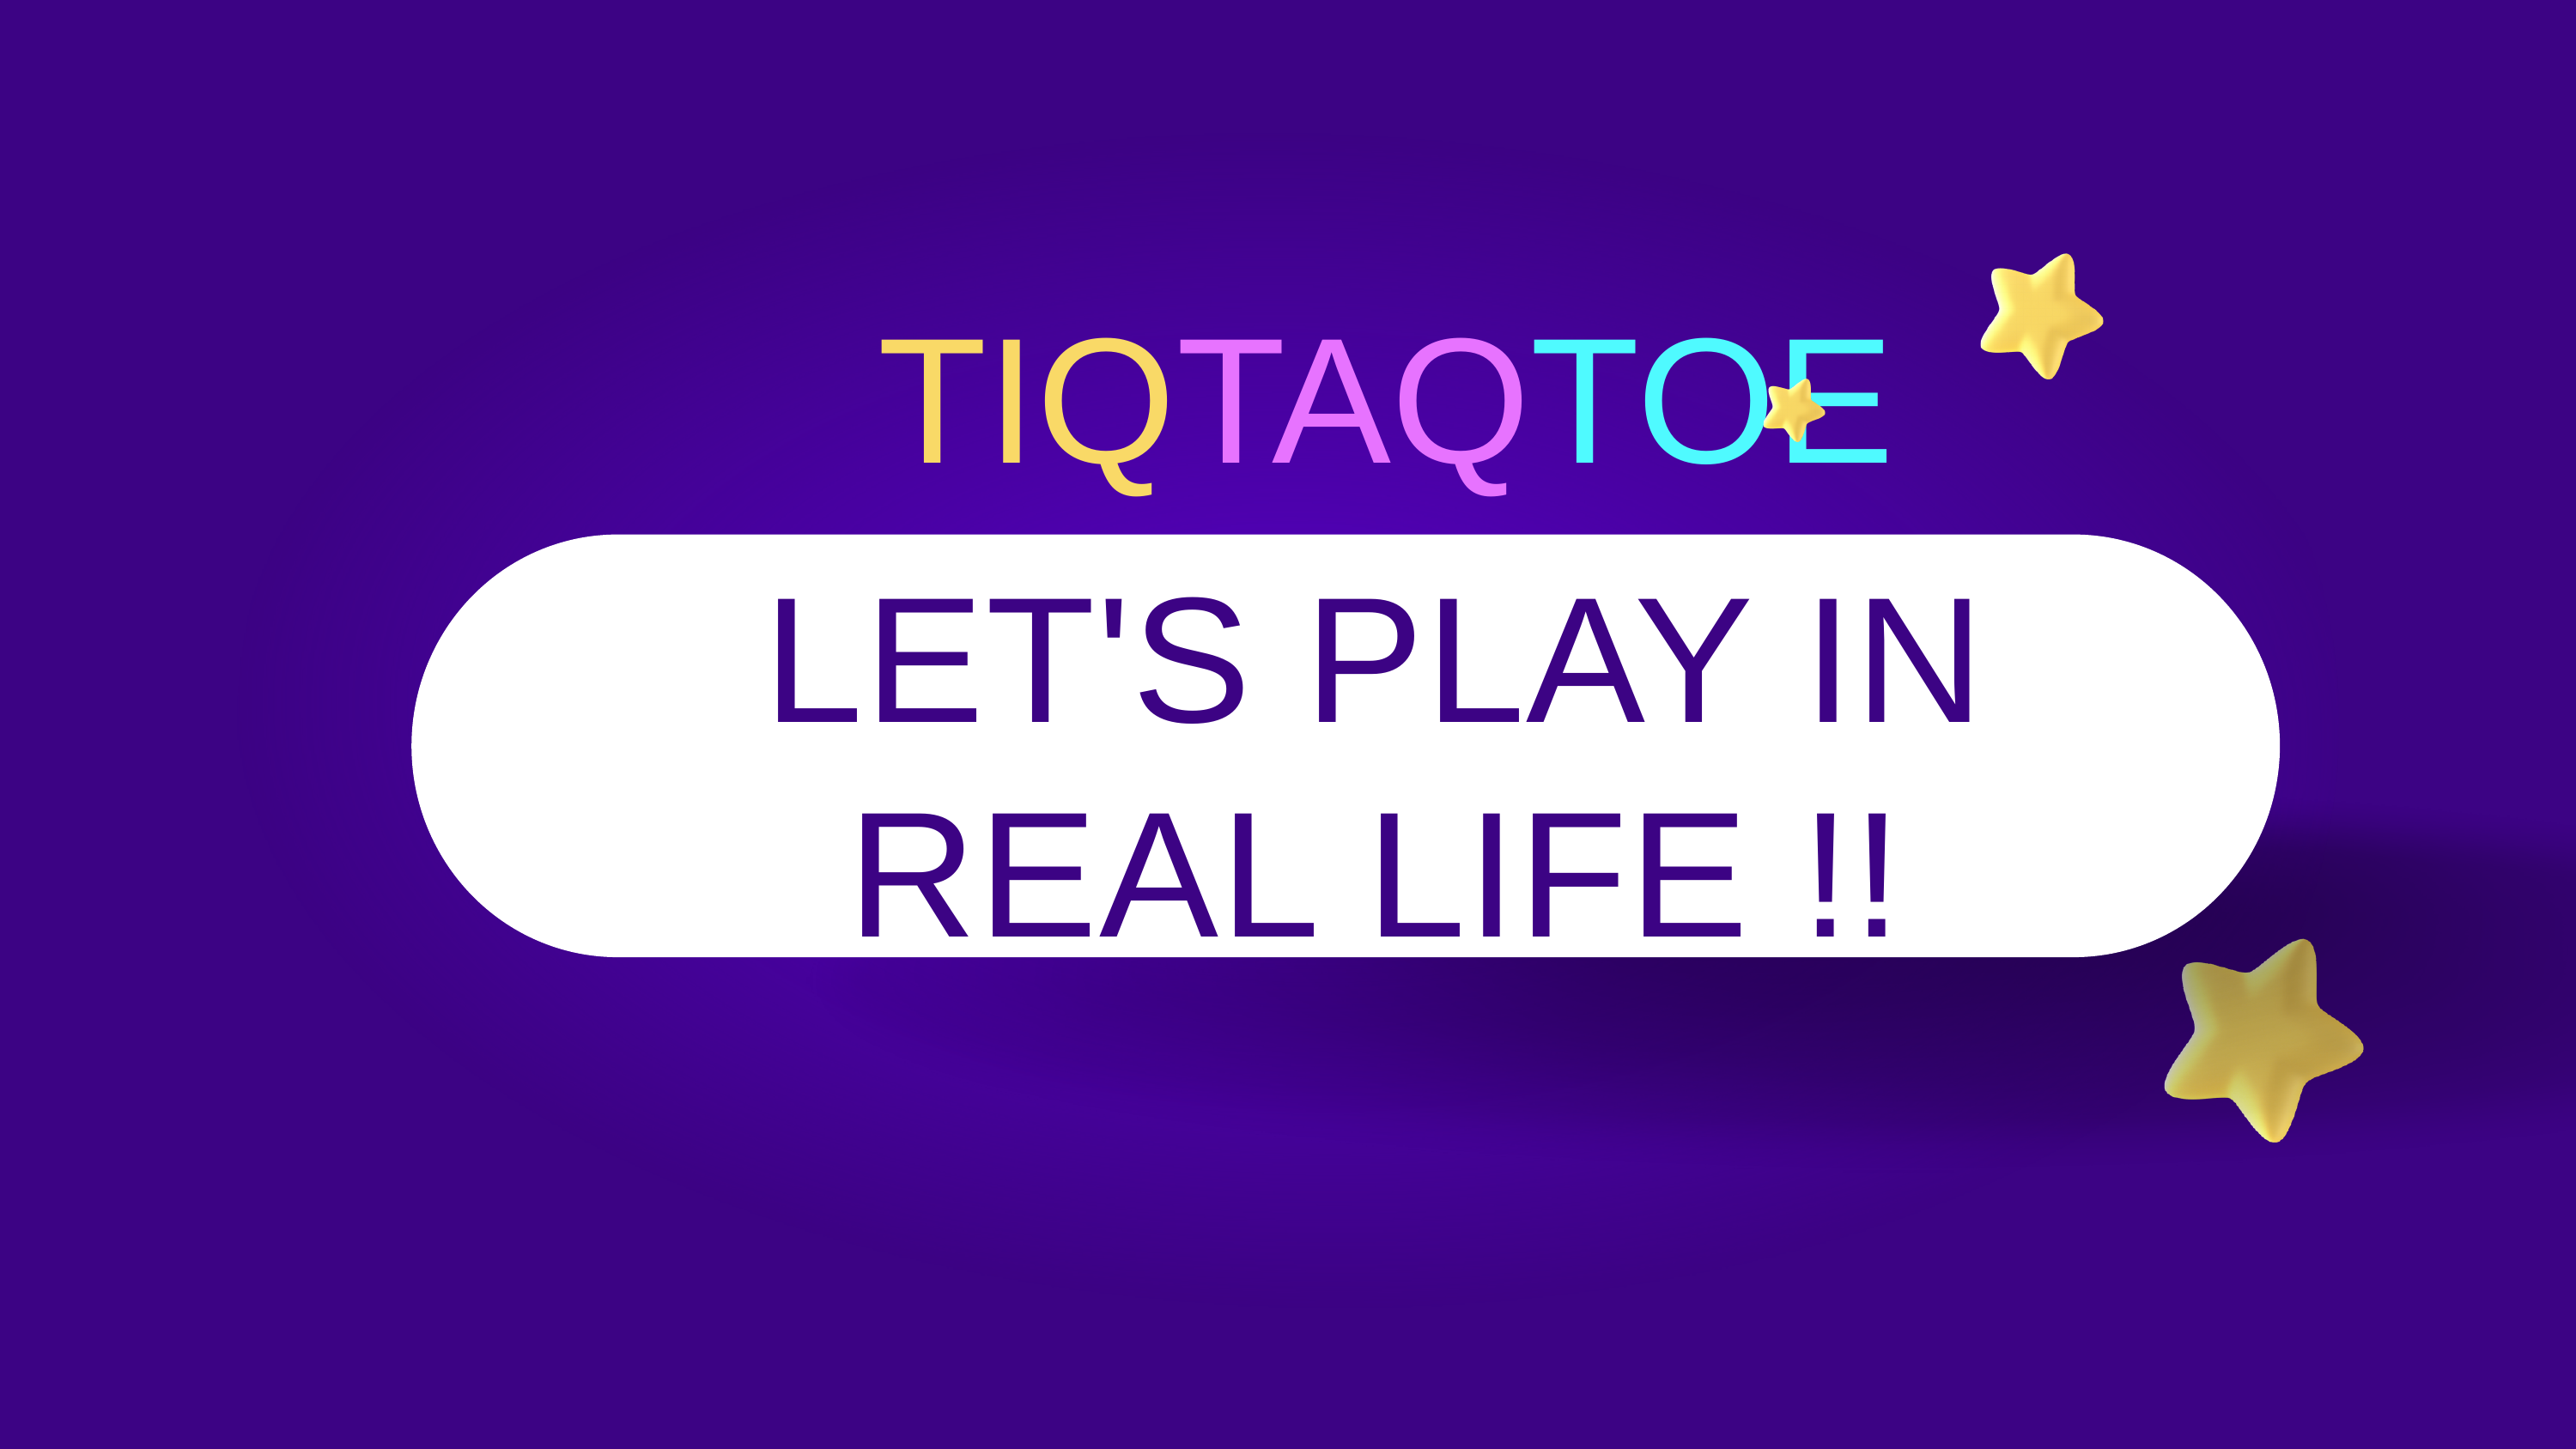

TIQTAQTOE

LET'S PLAY IN REAL LIFE !!